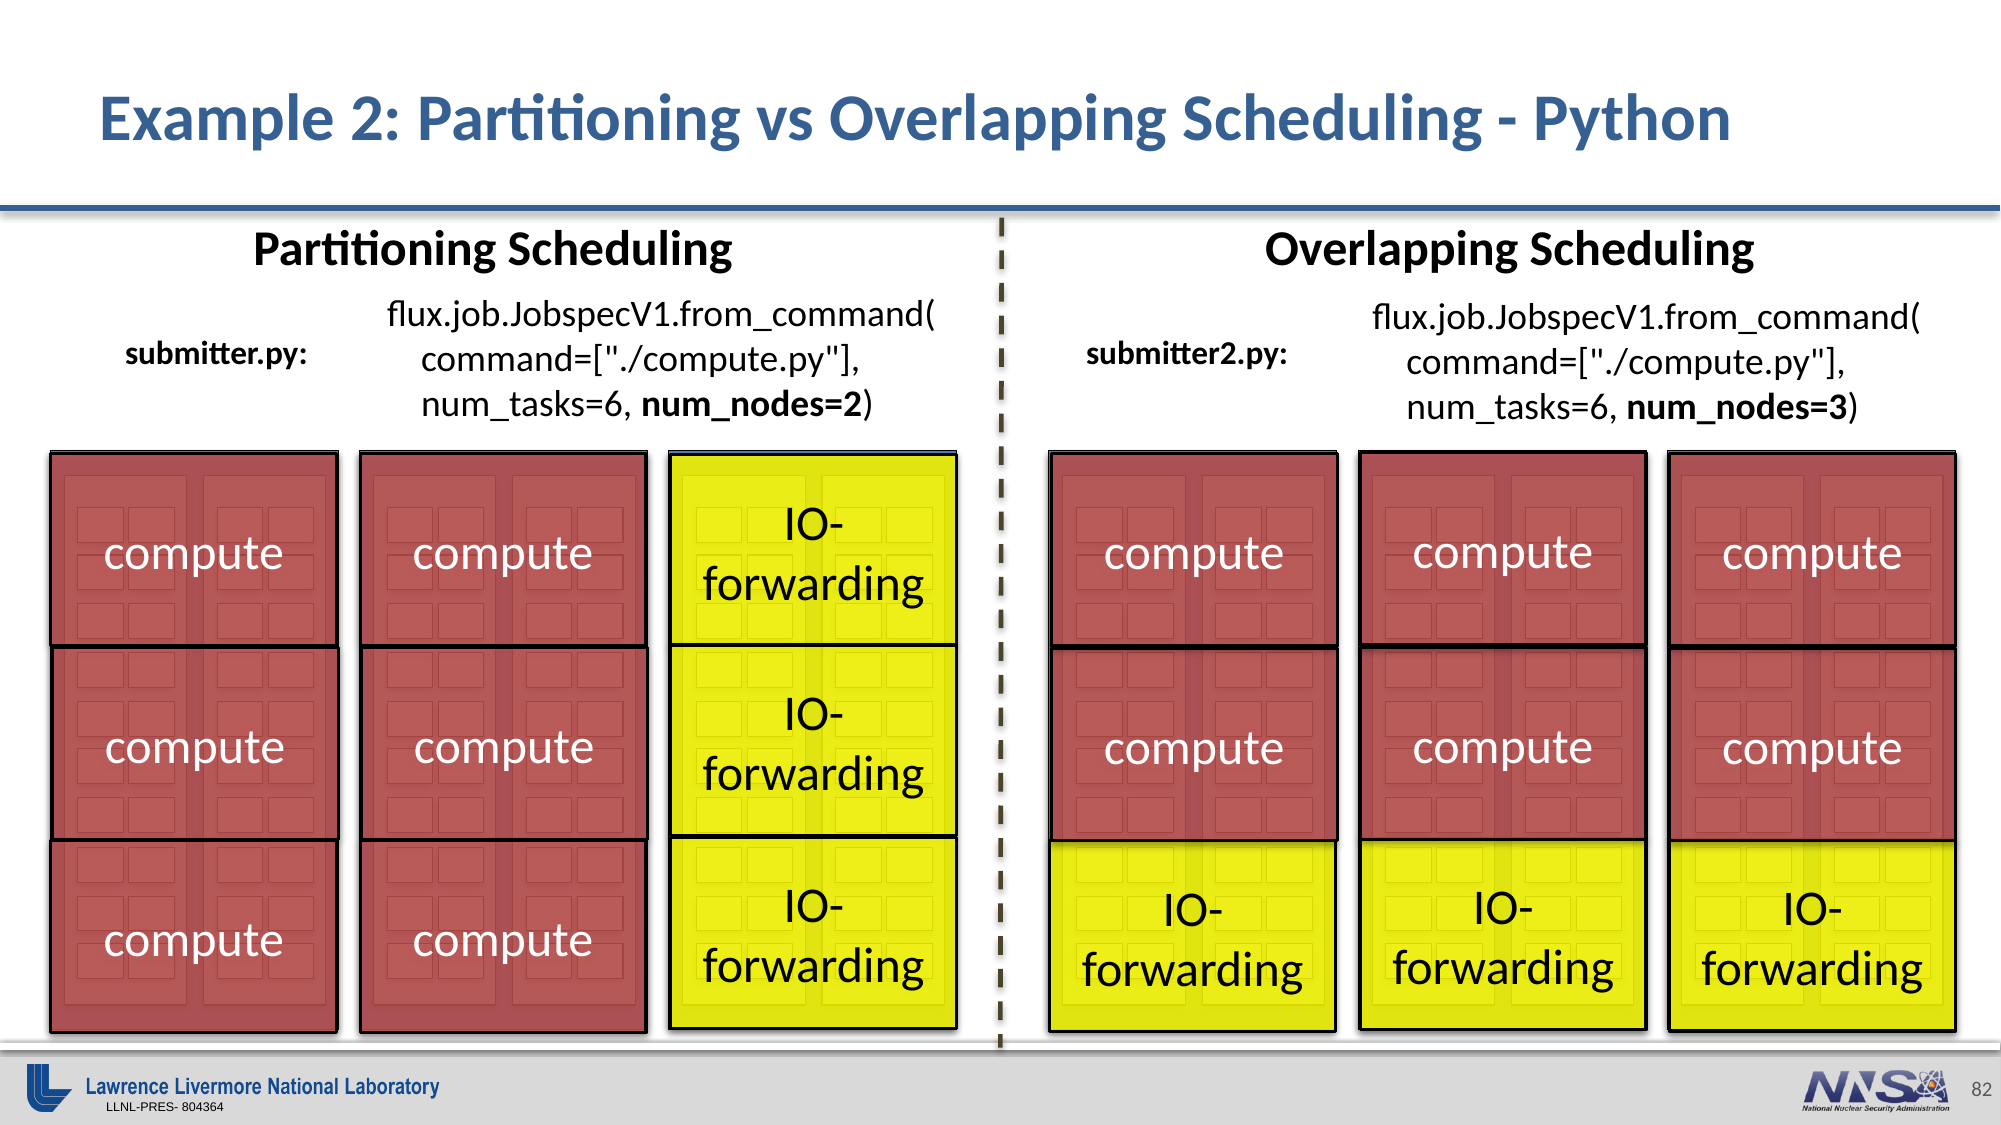

# Example 2: Partitioning vs Overlapping Scheduling - Python
Overlapping Scheduling
Partitioning Scheduling
flux.job.JobspecV1.from_command(
    command=["./compute.py"],
    num_tasks=6, num_nodes=2)
flux.job.JobspecV1.from_command(
    command=["./compute.py"],
    num_tasks=6, num_nodes=3)
submitter2.py:
submitter.py:

compute
compute
compute
compute
compute
IO-forwarding
IO-forwarding
compute
compute
compute
compute
compute
IO-forwarding
IO-forwarding
IO-forwarding
compute
compute
IO-forwarding